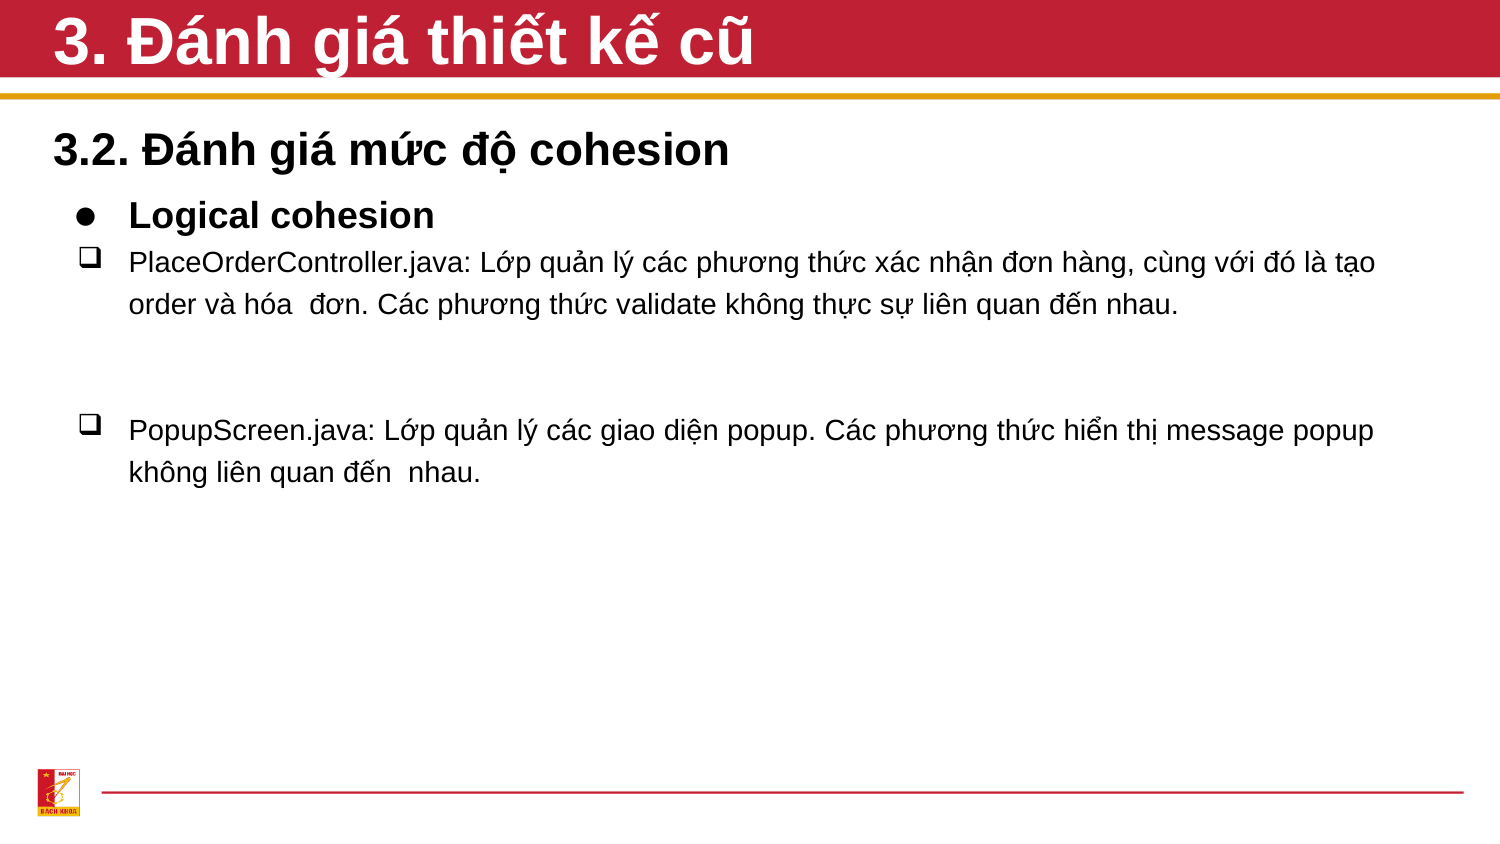

# 3. Đánh giá thiết kế cũ
3.2. Đánh giá mức độ cohesion
Logical cohesion
PlaceOrderController.java: Lớp quản lý các phương thức xác nhận đơn hàng, cùng với đó là tạo order và hóa  đơn. Các phương thức validate không thực sự liên quan đến nhau.

PopupScreen.java: Lớp quản lý các giao diện popup. Các phương thức hiển thị message popup không liên quan đến  nhau.